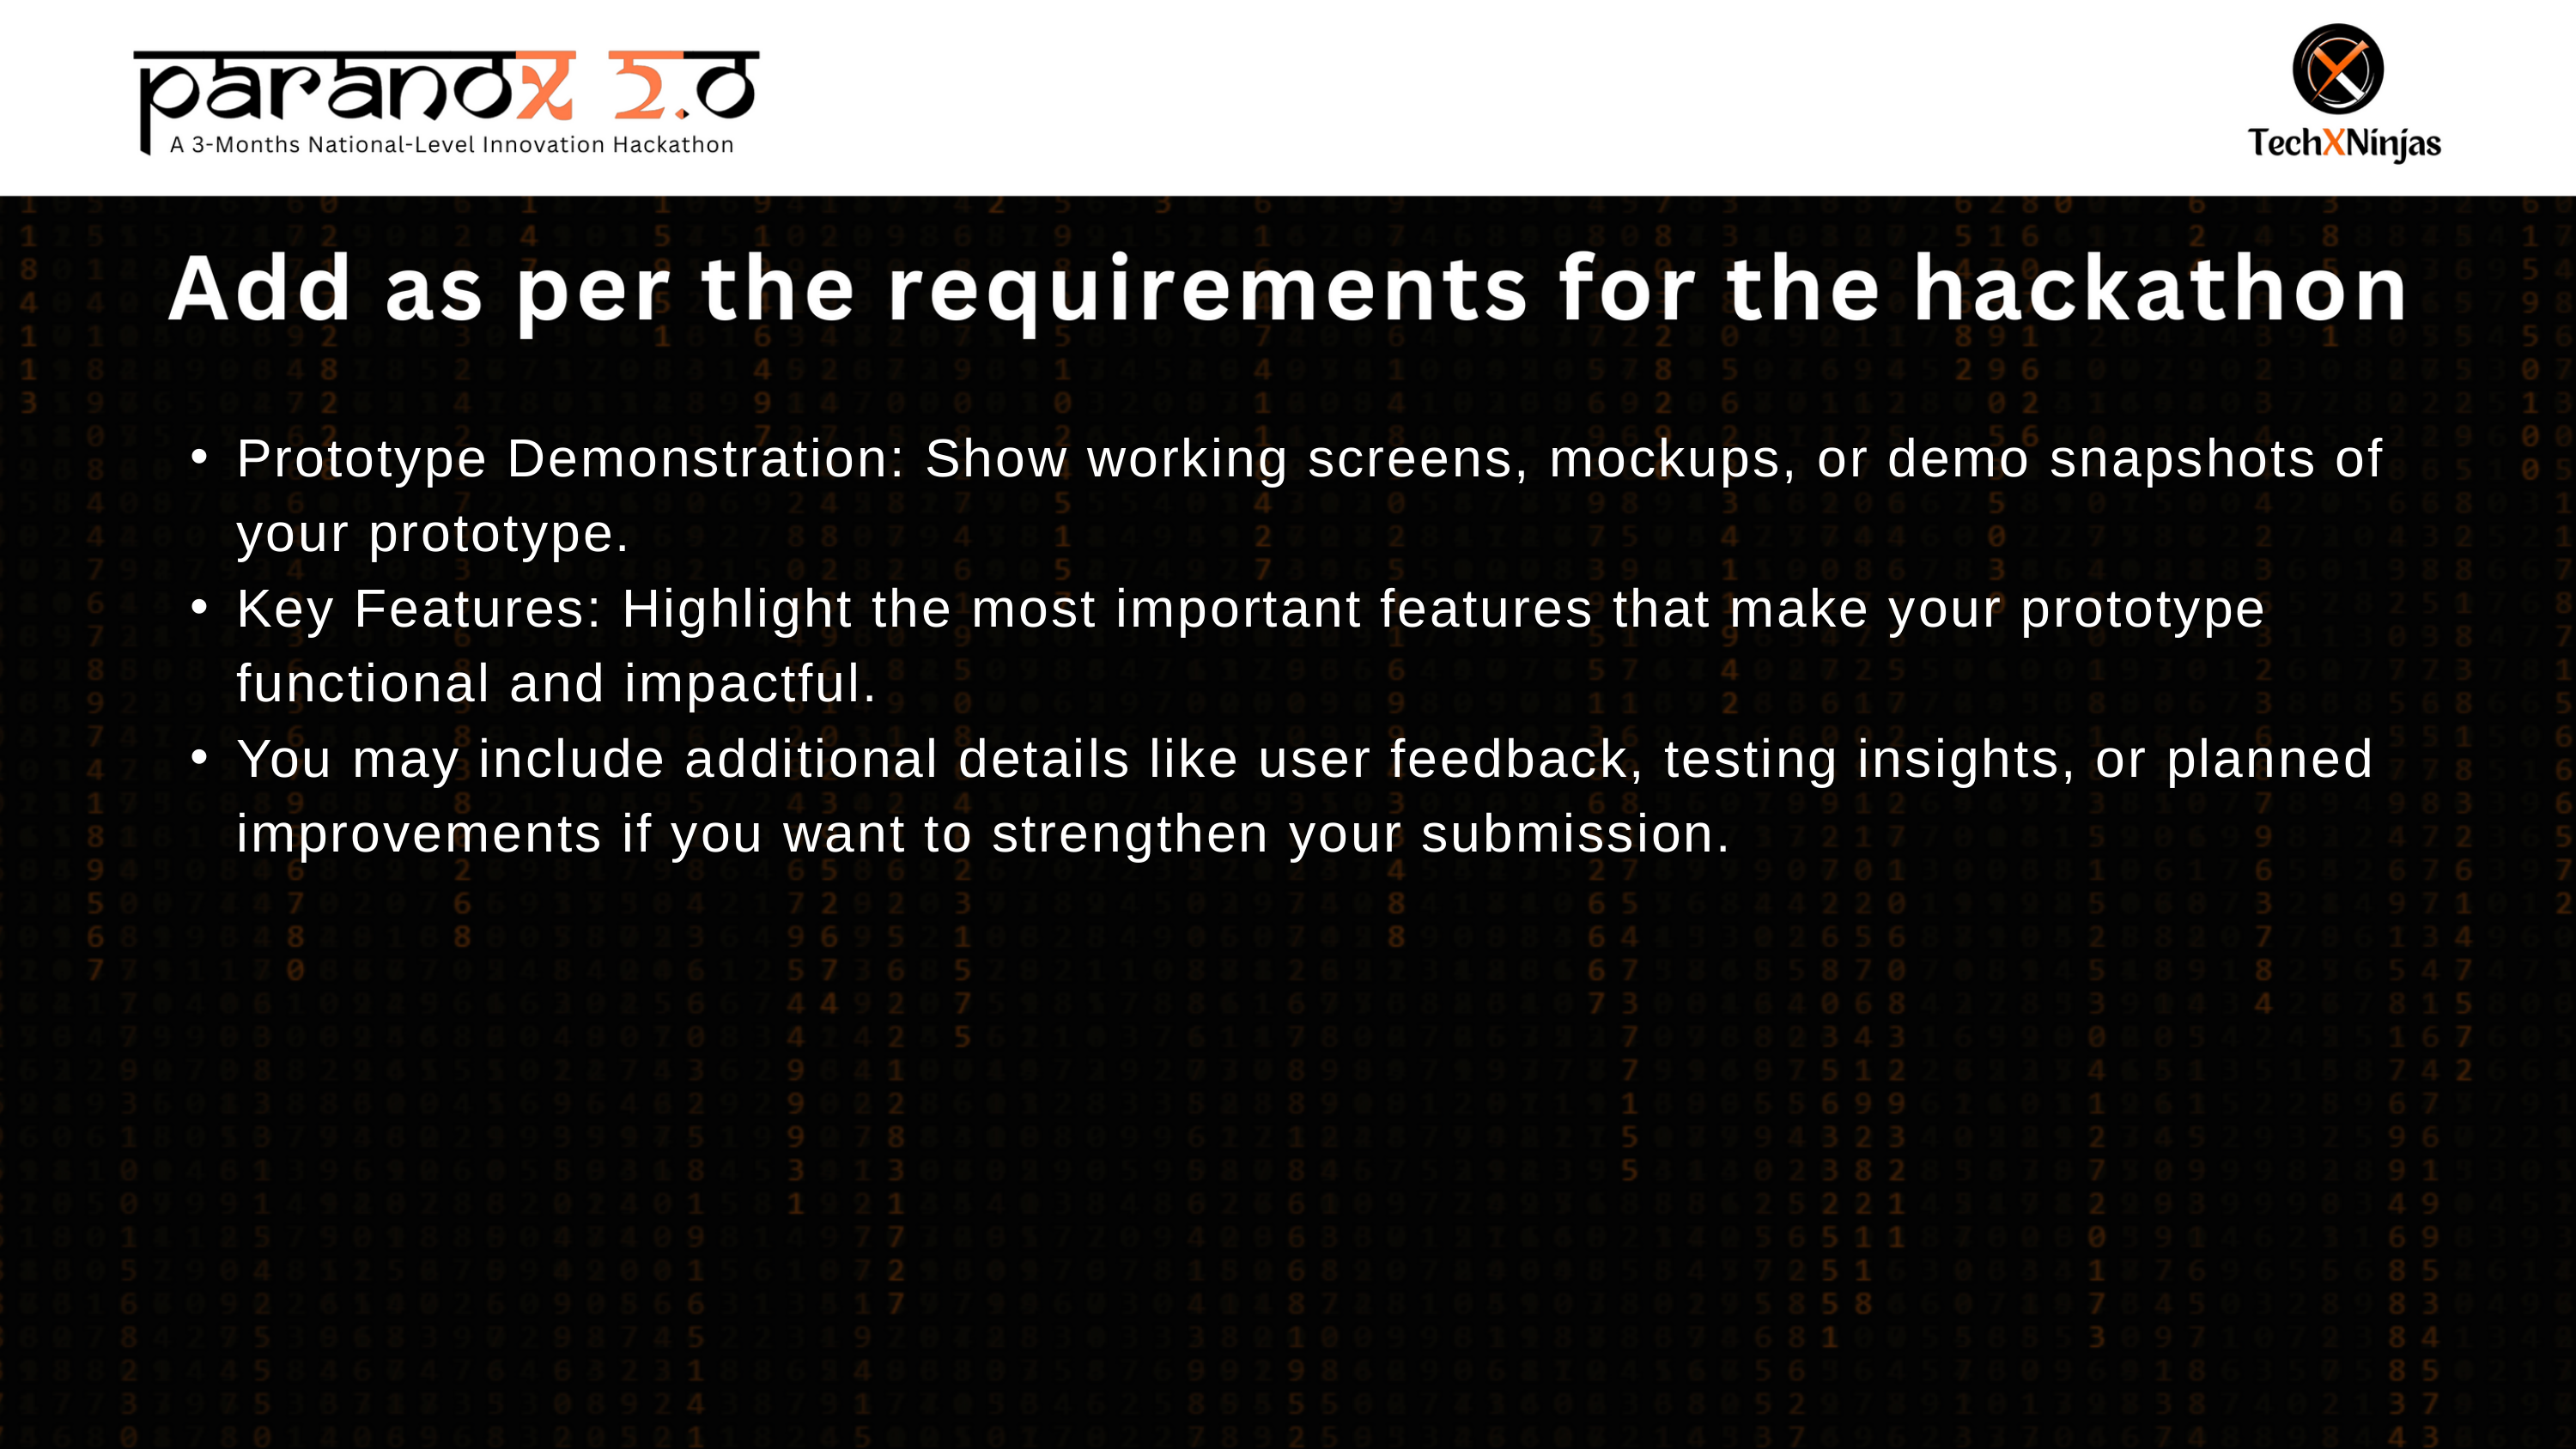

Prototype Demonstration: Show working screens, mockups, or demo snapshots of your prototype.
Key Features: Highlight the most important features that make your prototype functional and impactful.
You may include additional details like user feedback, testing insights, or planned improvements if you want to strengthen your submission.